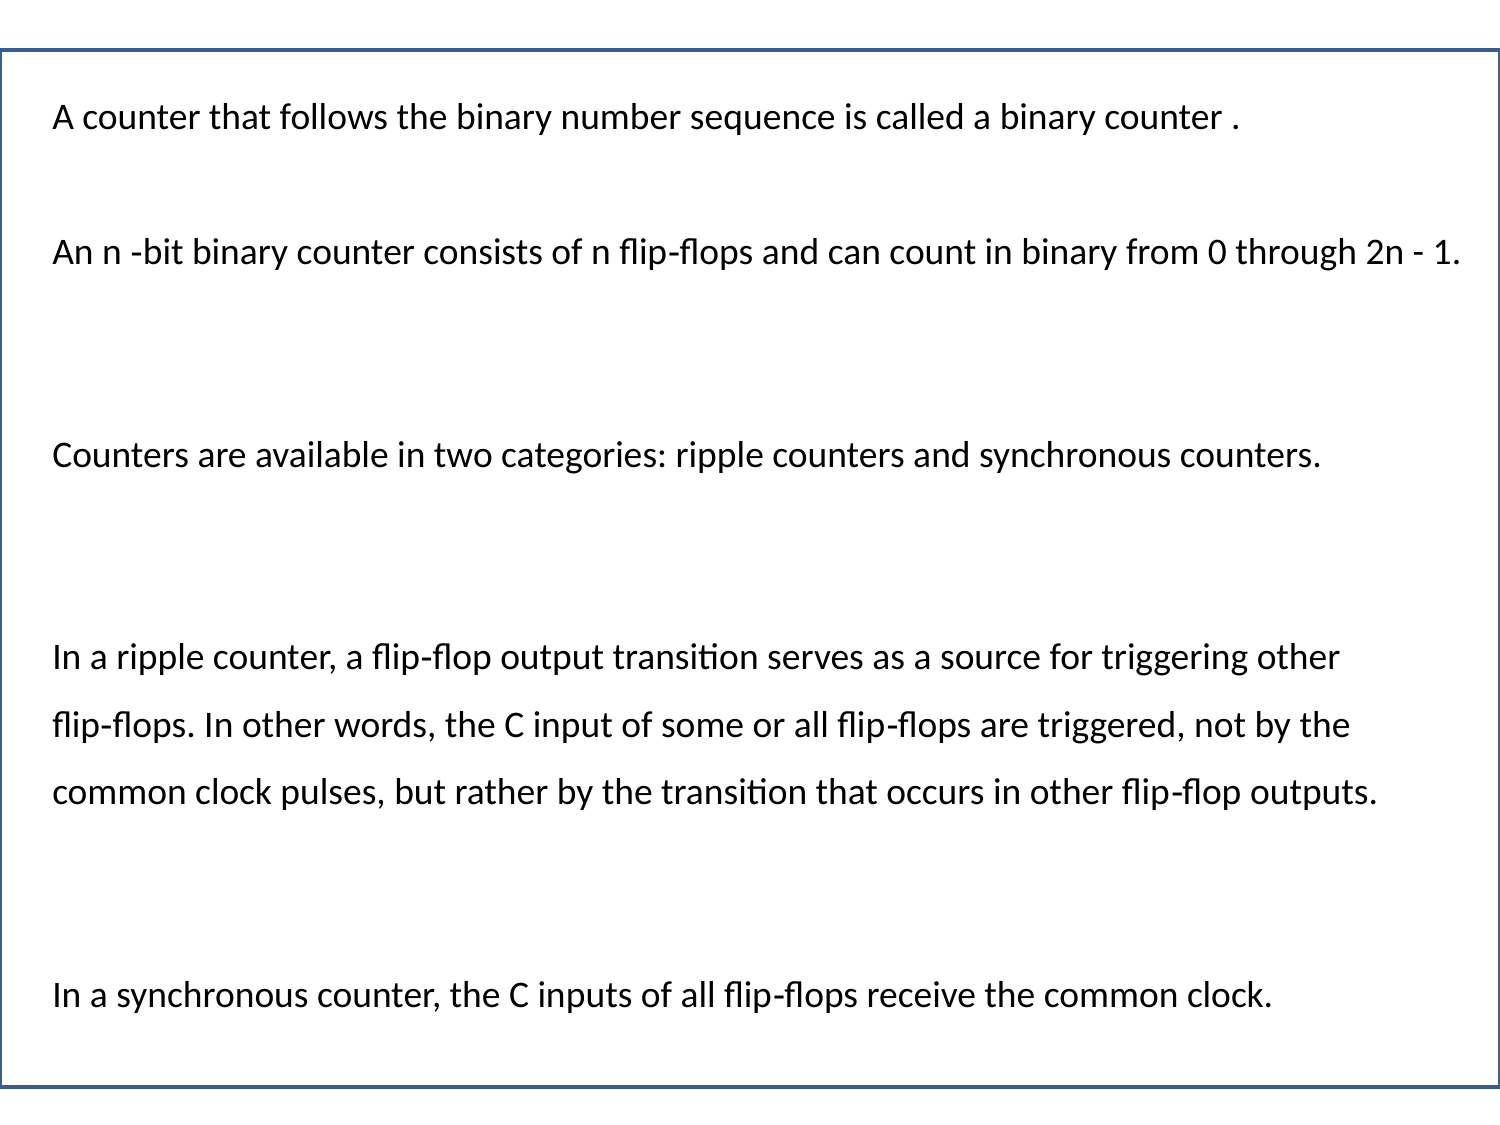

A counter that follows the binary number sequence is called a binary counter .

An n ‐bit binary counter consists of n flip‐flops and can count in binary from 0 through 2n - 1.

Counters are available in two categories: ripple counters and synchronous counters.

In a ripple counter, a flip‐flop output transition serves as a source for triggering other
flip‐flops. In other words, the C input of some or all flip‐flops are triggered, not by the common clock pulses, but rather by the transition that occurs in other flip‐flop outputs.

In a synchronous counter, the C inputs of all flip‐flops receive the common clock.